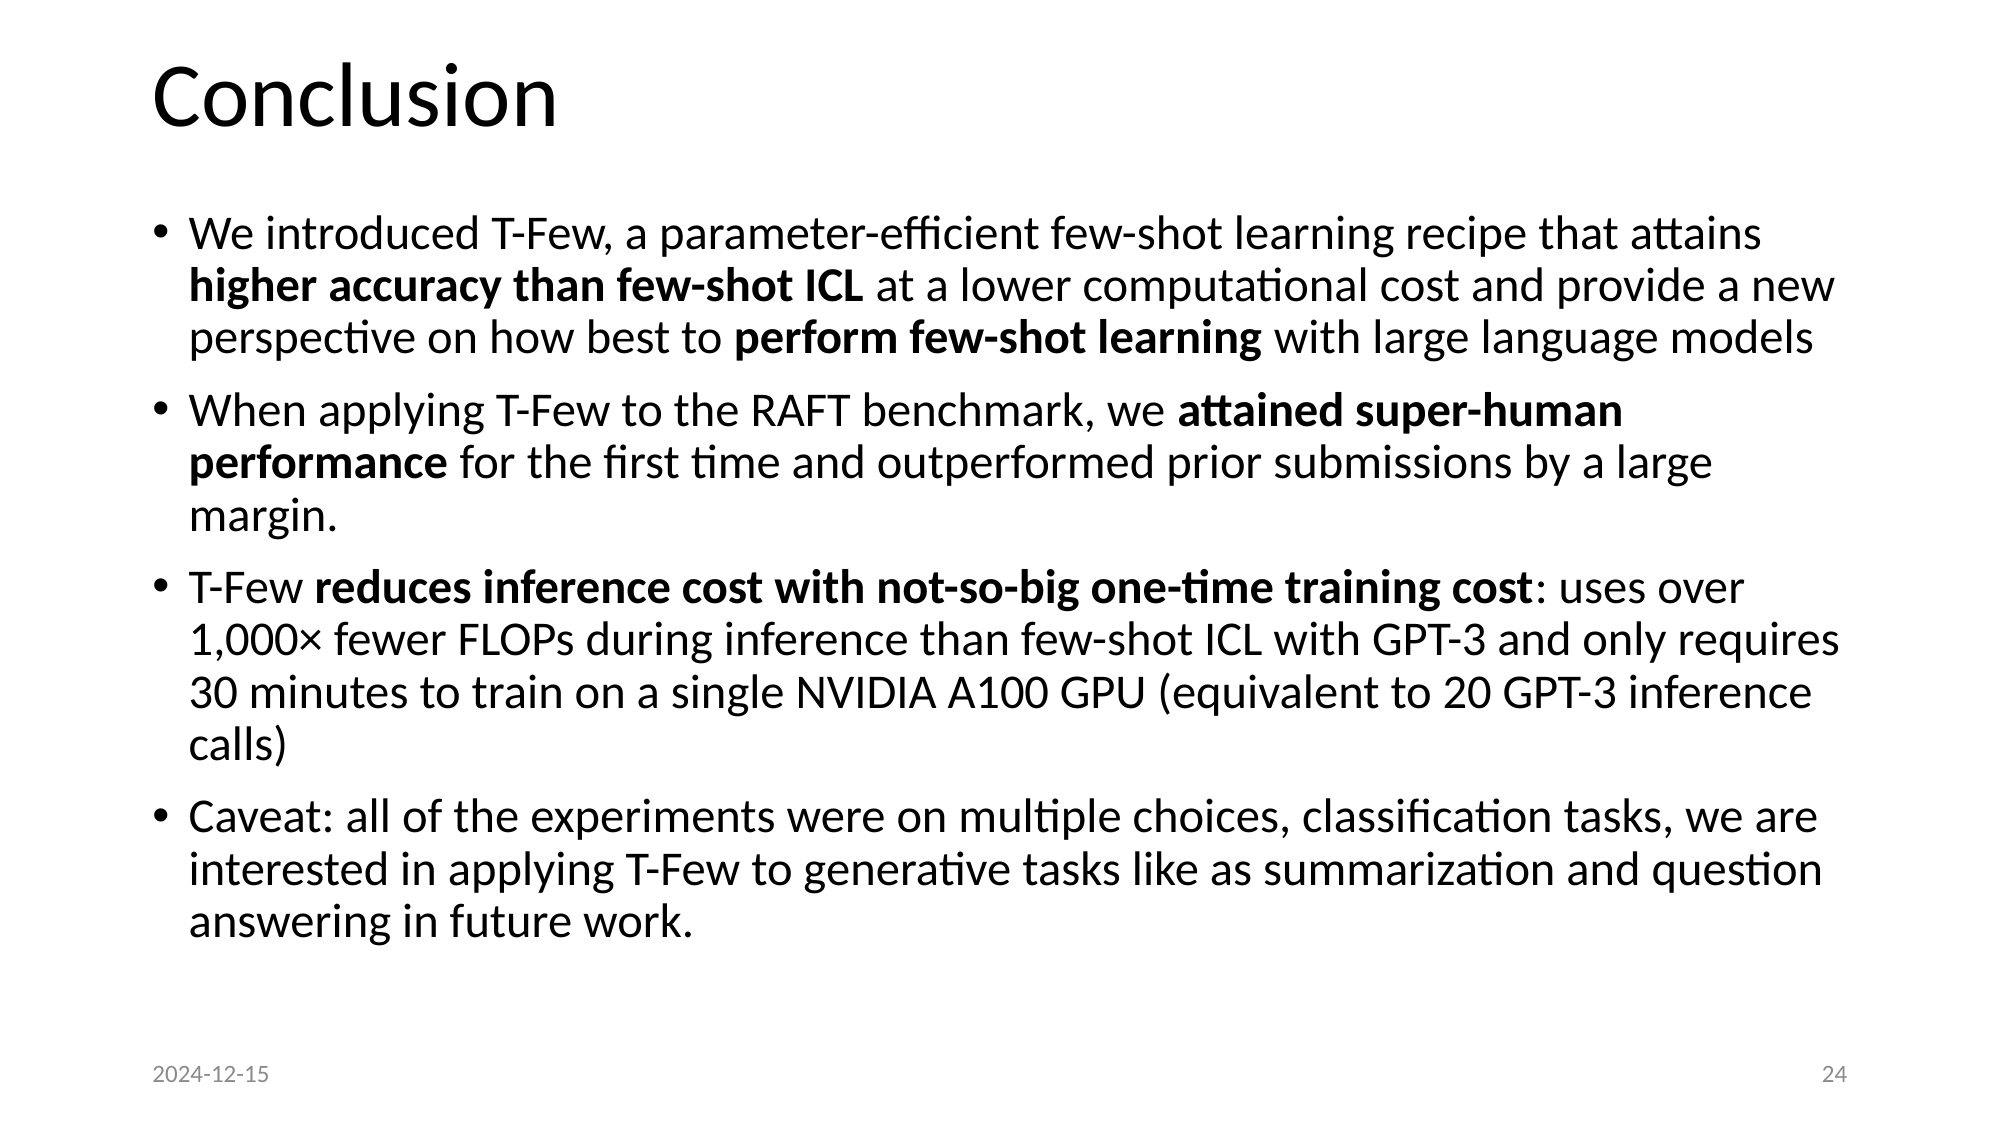

# Conclusion
We introduced T-Few, a parameter-efficient few-shot learning recipe that attains higher accuracy than few-shot ICL at a lower computational cost and provide a new perspective on how best to perform few-shot learning with large language models
When applying T-Few to the RAFT benchmark, we attained super-human performance for the first time and outperformed prior submissions by a large margin.
T-Few reduces inference cost with not-so-big one-time training cost: uses over 1,000× fewer FLOPs during inference than few-shot ICL with GPT-3 and only requires 30 minutes to train on a single NVIDIA A100 GPU (equivalent to 20 GPT-3 inference calls)
Caveat: all of the experiments were on multiple choices, classification tasks, we are interested in applying T-Few to generative tasks like as summarization and question answering in future work.
2024-12-15
24